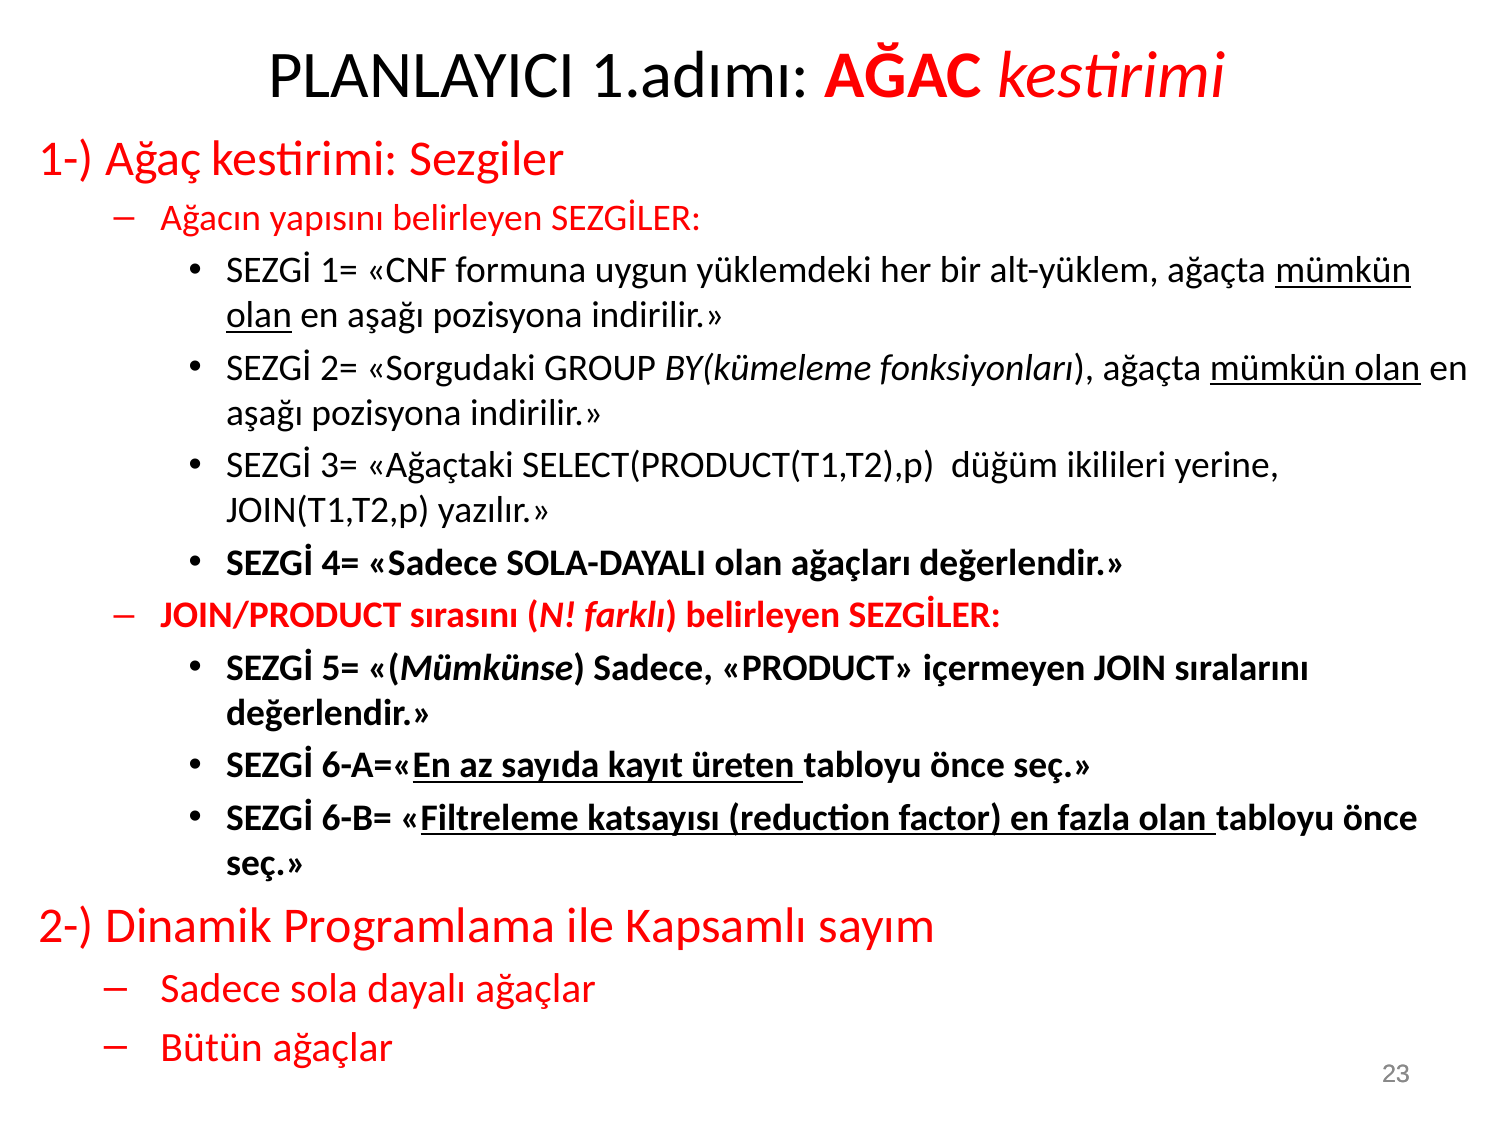

PLANLAYICI 1.adımı: AĞAC kestirimi
1-) Ağaç kestirimi: Sezgiler
Ağacın yapısını belirleyen SEZGİLER:
SEZGİ 1= «CNF formuna uygun yüklemdeki her bir alt-yüklem, ağaçta mümkün olan en aşağı pozisyona indirilir.»
SEZGİ 2= «Sorgudaki GROUP BY(kümeleme fonksiyonları), ağaçta mümkün olan en aşağı pozisyona indirilir.»
SEZGİ 3= «Ağaçtaki SELECT(PRODUCT(T1,T2),p)  düğüm ikilileri yerine, JOIN(T1,T2,p) yazılır.»
SEZGİ 4= «Sadece SOLA-DAYALI olan ağaçları değerlendir.»
JOIN/PRODUCT sırasını (N! farklı) belirleyen SEZGİLER:
SEZGİ 5= «(Mümkünse) Sadece, «PRODUCT» içermeyen JOIN sıralarını değerlendir.»
SEZGİ 6-A=«En az sayıda kayıt üreten tabloyu önce seç.»
SEZGİ 6-B= «Filtreleme katsayısı (reduction factor) en fazla olan tabloyu önce seç.»
2-) Dinamik Programlama ile Kapsamlı sayım
Sadece sola dayalı ağaçlar
Bütün ağaçlar

23
23